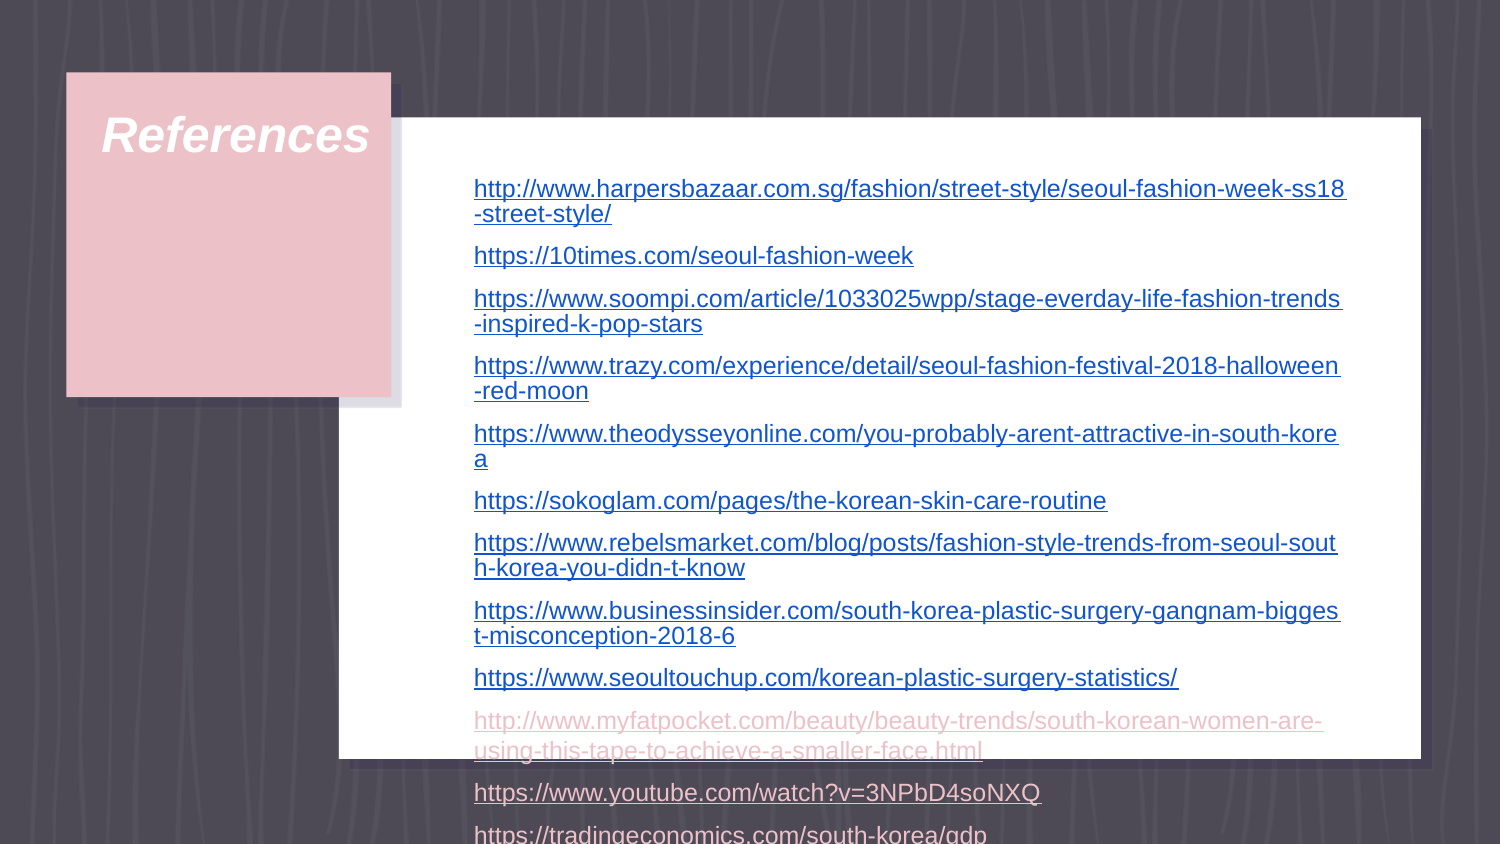

# References
http://www.harpersbazaar.com.sg/fashion/street-style/seoul-fashion-week-ss18-street-style/
https://10times.com/seoul-fashion-week
https://www.soompi.com/article/1033025wpp/stage-everday-life-fashion-trends-inspired-k-pop-stars
https://www.trazy.com/experience/detail/seoul-fashion-festival-2018-halloween-red-moon
https://www.theodysseyonline.com/you-probably-arent-attractive-in-south-korea
https://sokoglam.com/pages/the-korean-skin-care-routine
https://www.rebelsmarket.com/blog/posts/fashion-style-trends-from-seoul-south-korea-you-didn-t-know
https://www.businessinsider.com/south-korea-plastic-surgery-gangnam-biggest-misconception-2018-6
https://www.seoultouchup.com/korean-plastic-surgery-statistics/
http://www.myfatpocket.com/beauty/beauty-trends/south-korean-women-are-using-this-tape-to-achieve-a-smaller-face.html
https://www.youtube.com/watch?v=3NPbD4soNXQ
https://tradingeconomics.com/south-korea/gdp